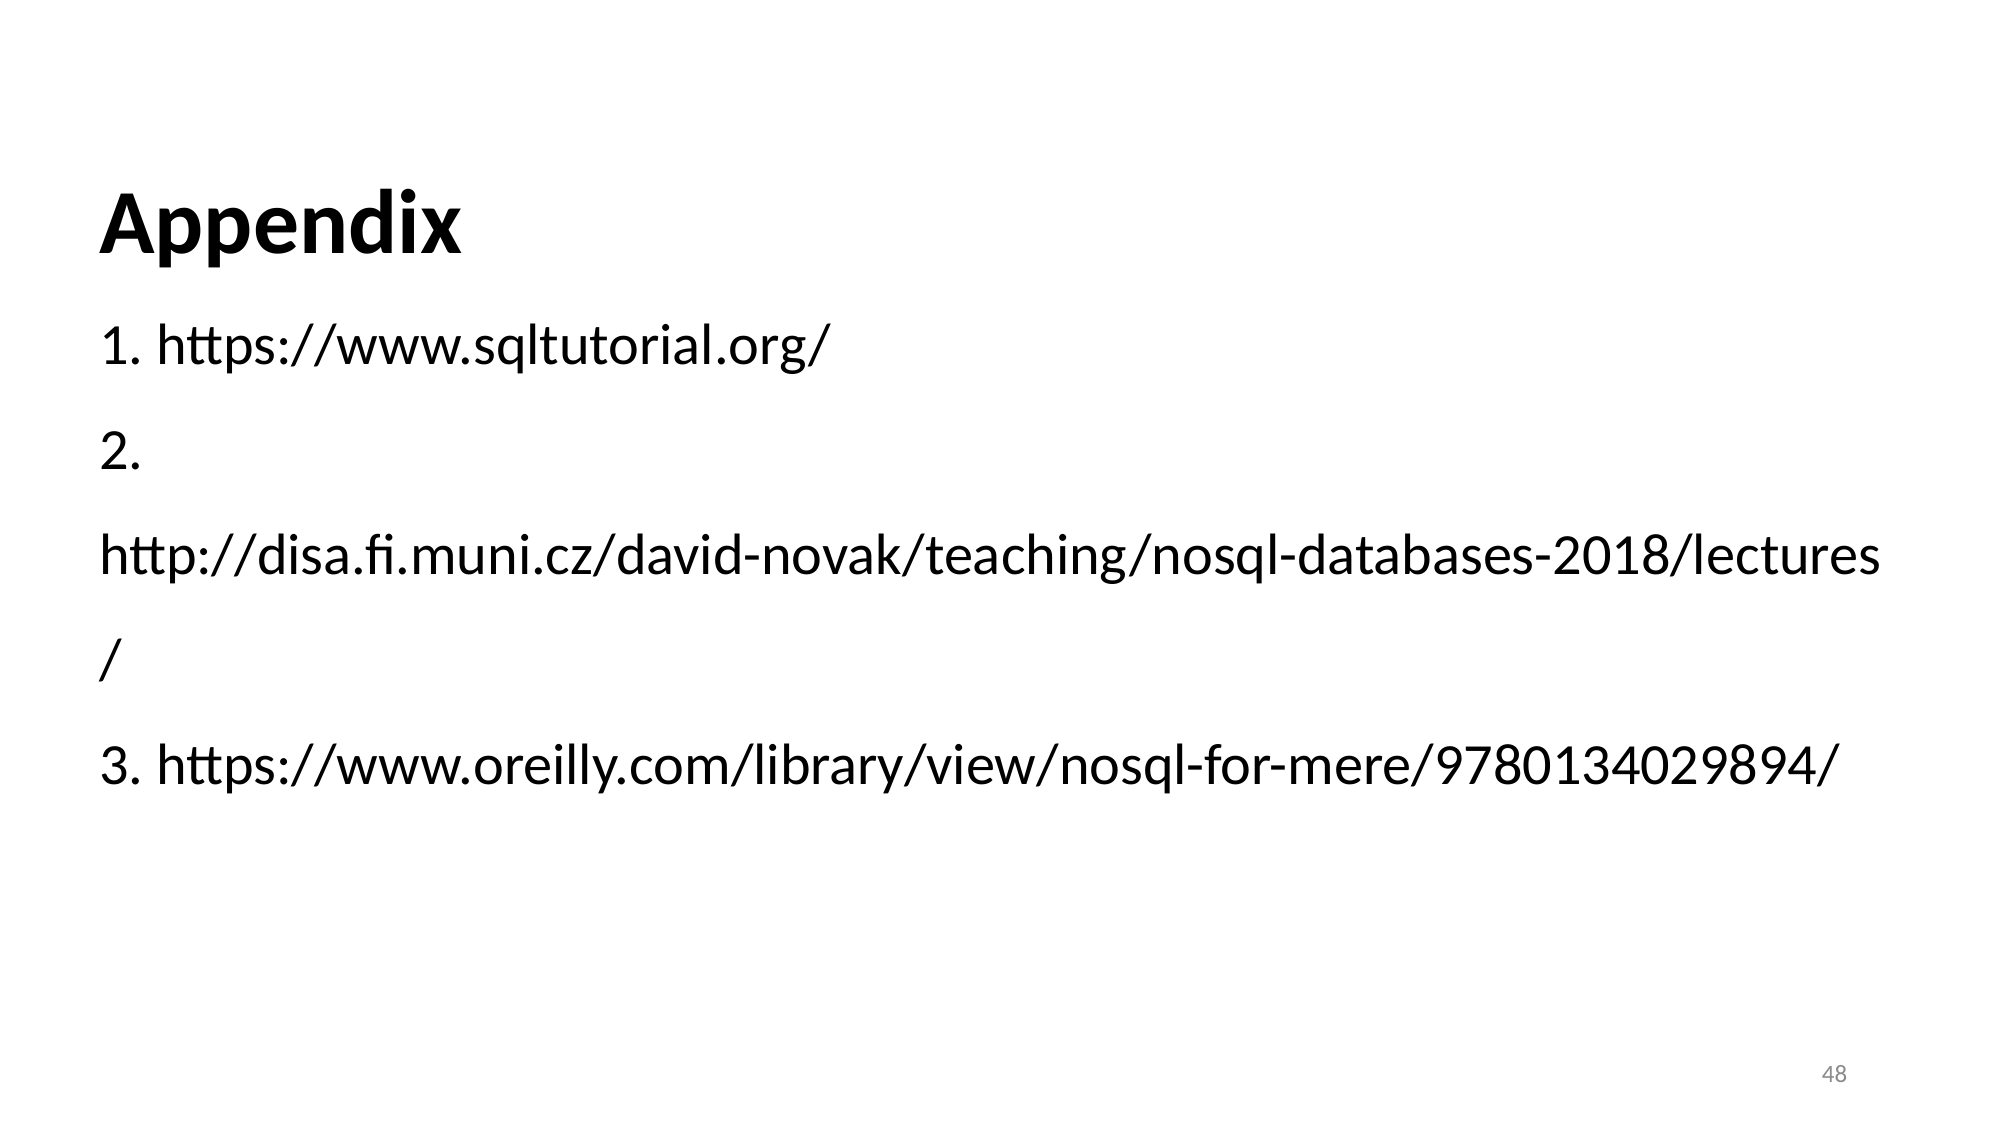

# Appendix 1. https://www.sqltutorial.org/ 2. http://disa.fi.muni.cz/david-novak/teaching/nosql-databases-2018/lectures/ 3. https://www.oreilly.com/library/view/nosql-for-mere/9780134029894/
48